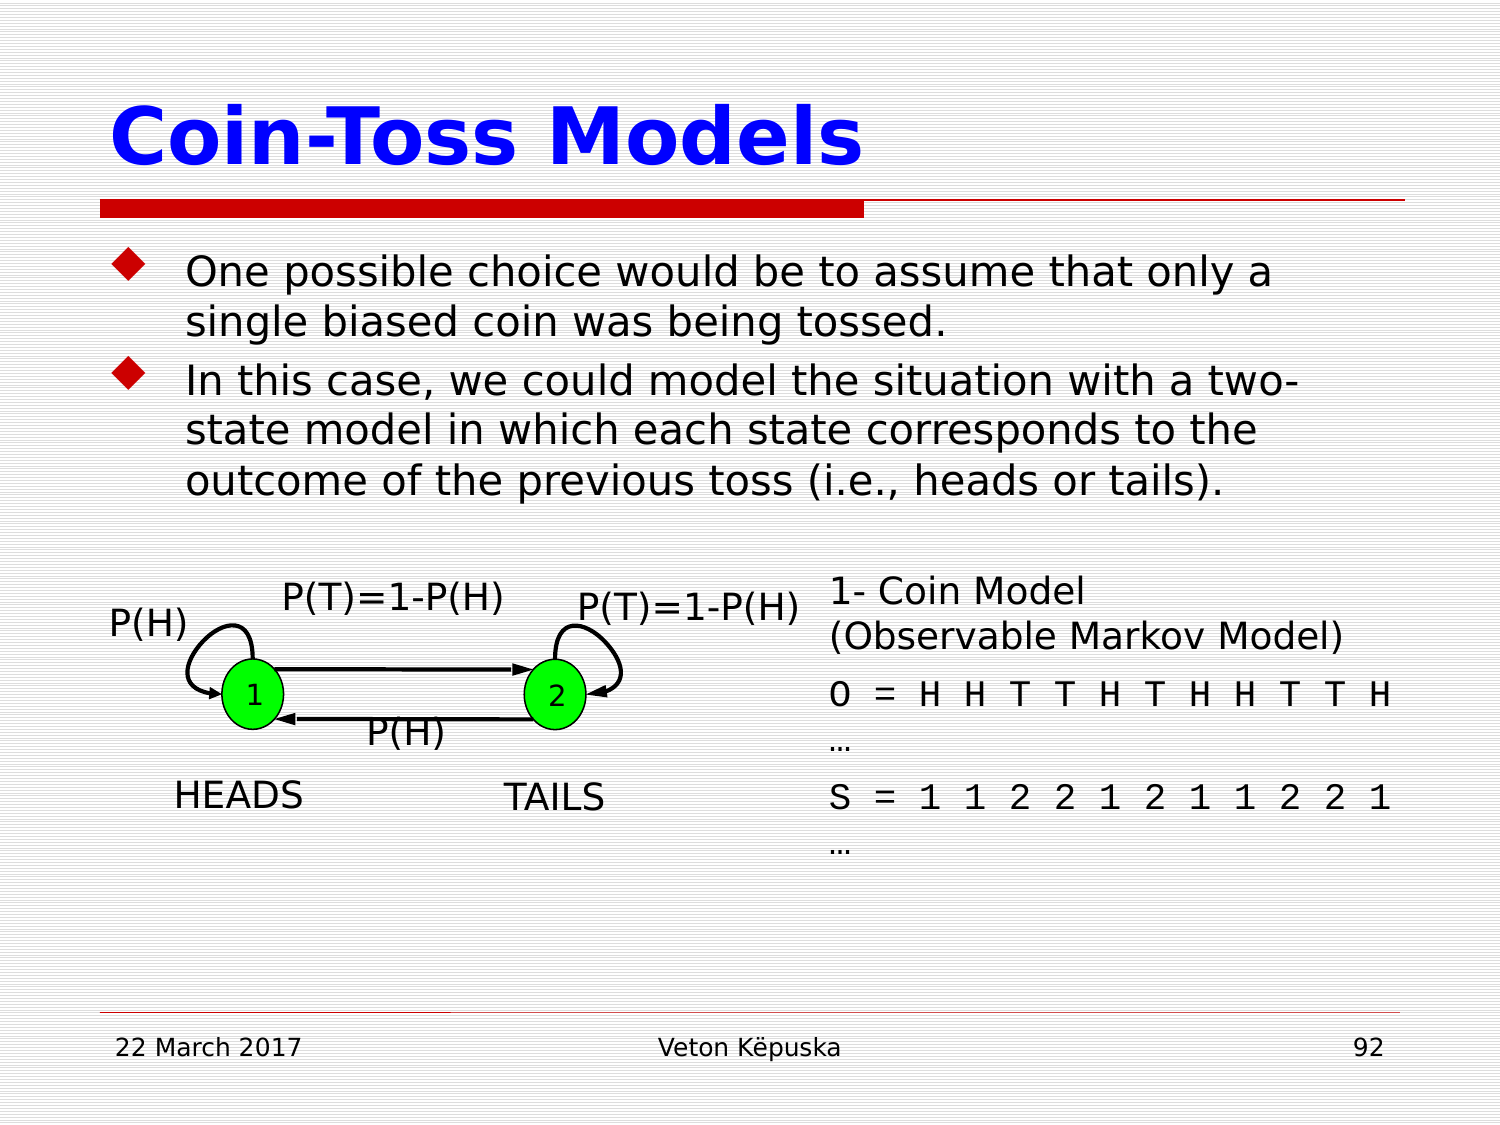

# Coin-Toss Models
One possible choice would be to assume that only a single biased coin was being tossed.
In this case, we could model the situation with a two-state model in which each state corresponds to the outcome of the previous toss (i.e., heads or tails).
1- Coin Model
(Observable Markov Model)
O = H H T T H T H H T T H …
S = 1 1 2 2 1 2 1 1 2 2 1 …
P(T)=1-P(H)
P(T)=1-P(H)
P(H)
1
2
P(H)
HEADS
TAILS
22 March 2017
Veton Këpuska
92